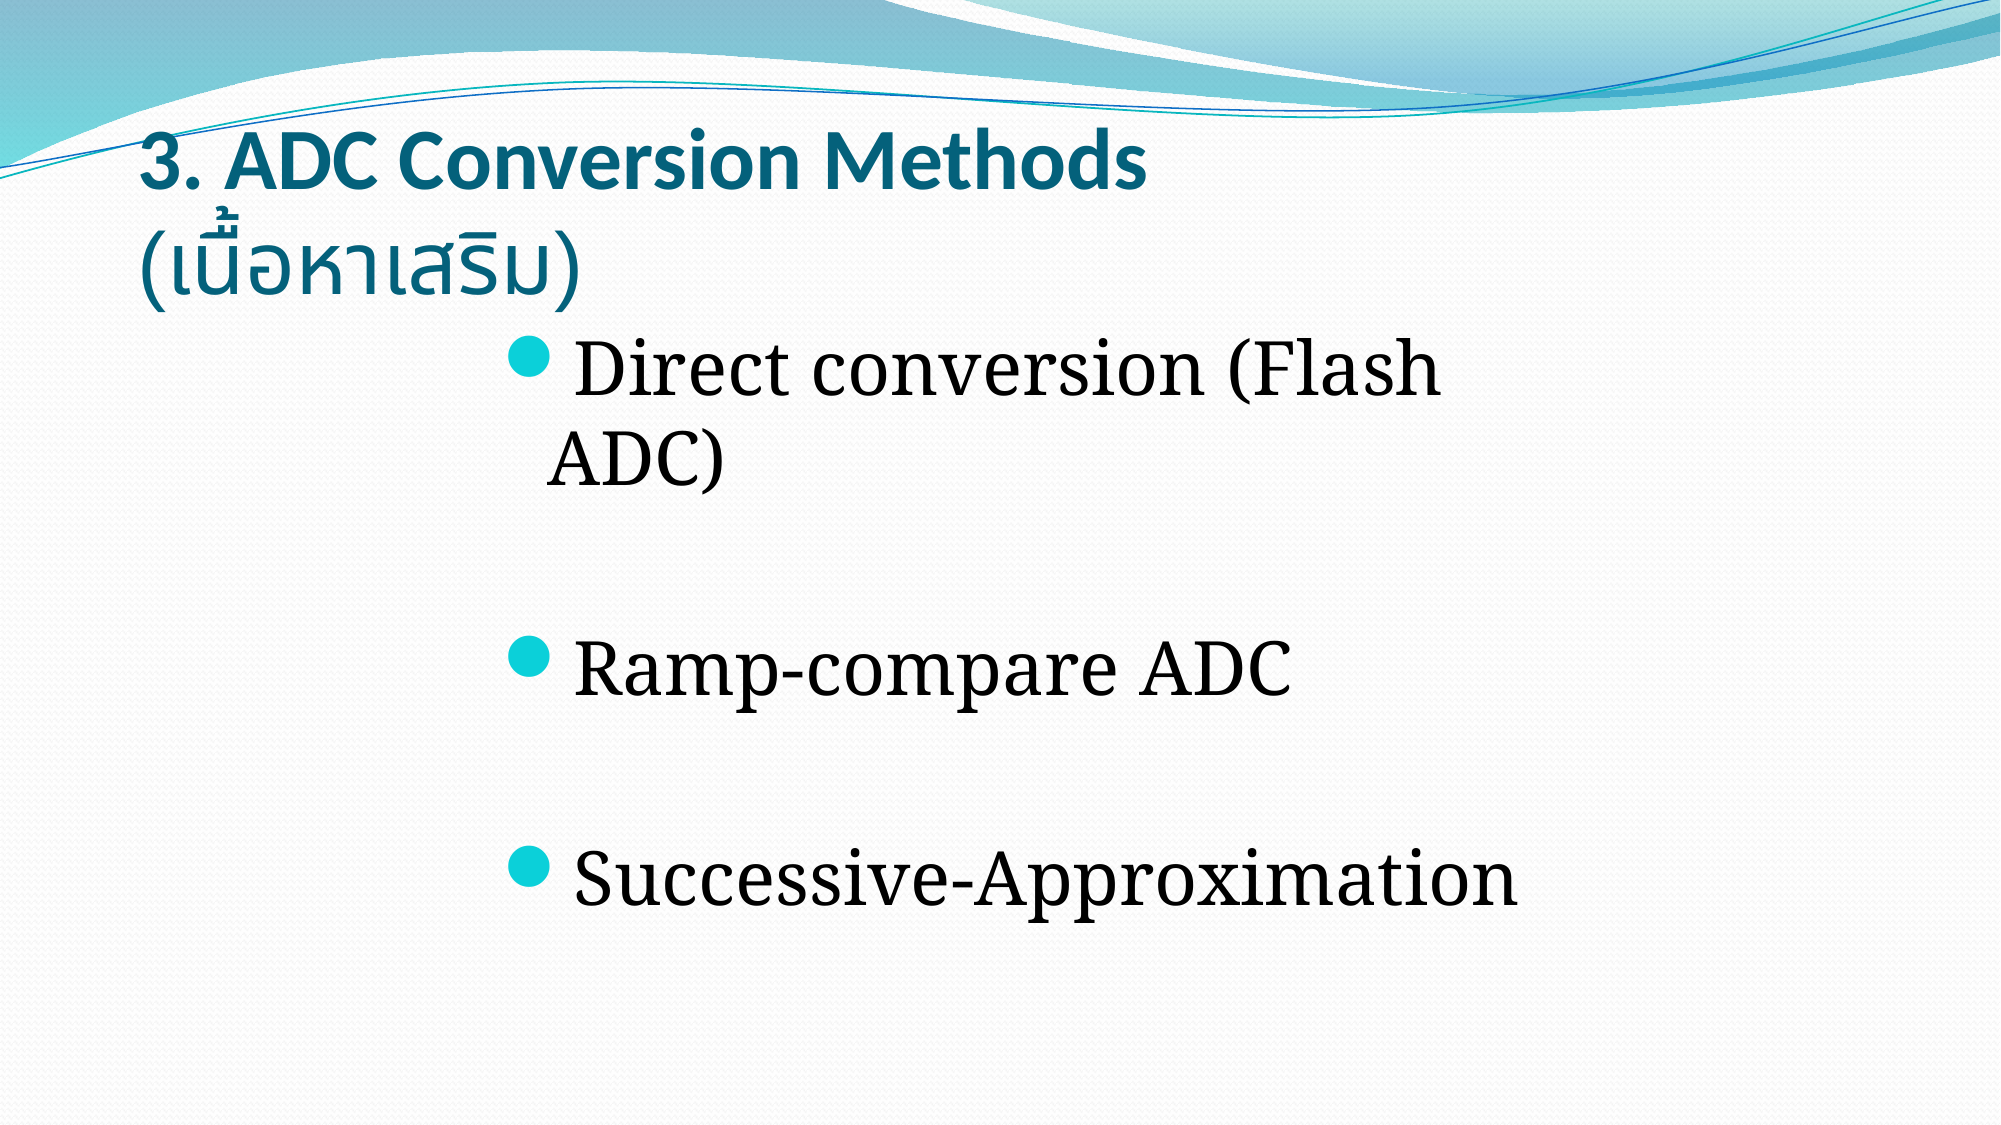

# 3. ADC Conversion Methods (เนื้อหาเสริม)
Direct conversion (Flash ADC)

Ramp-compare ADC

Successive-Approximation